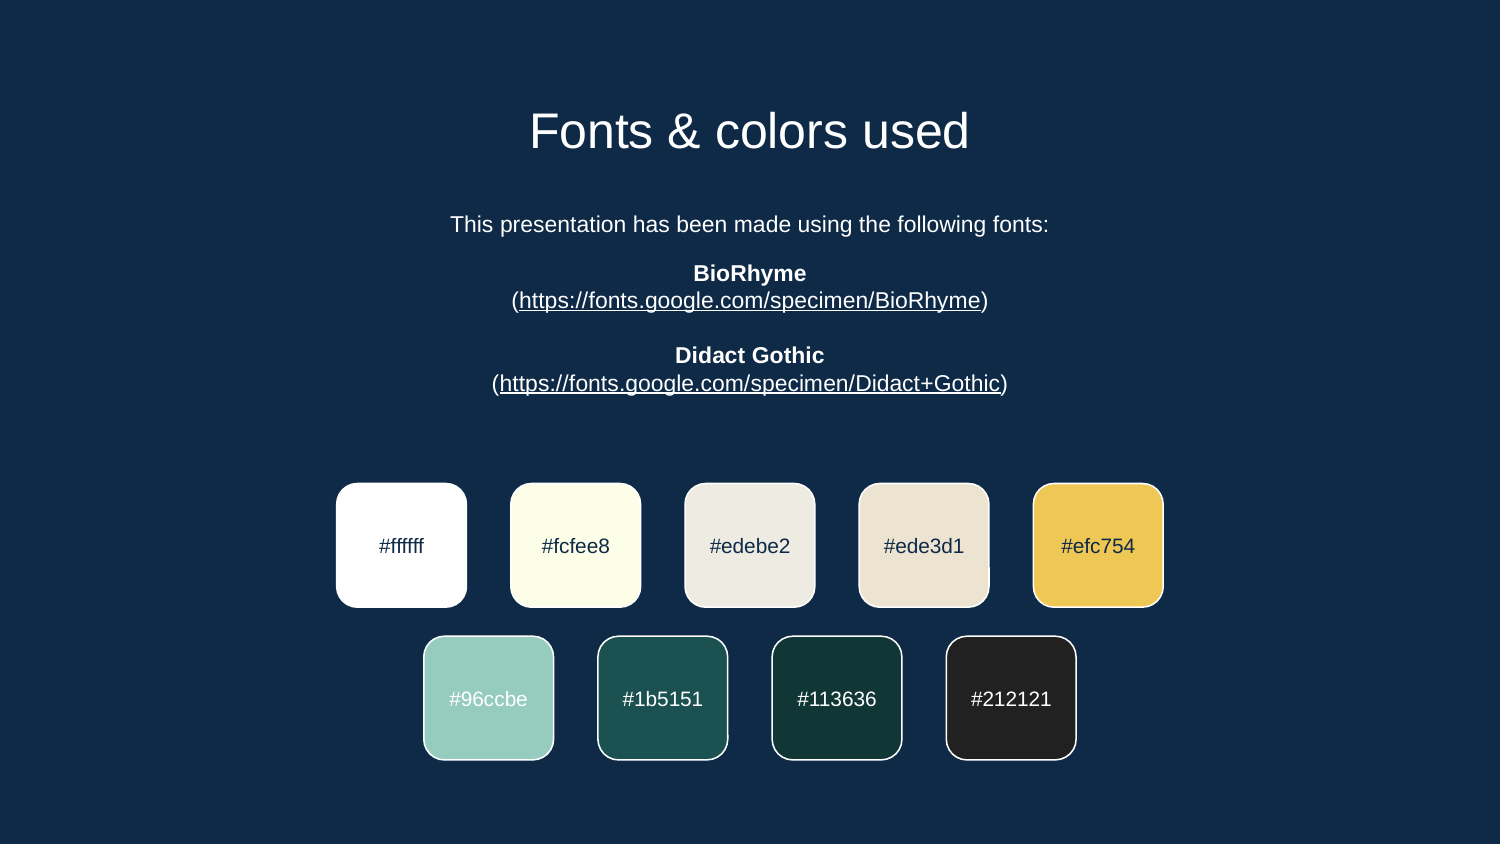

# Fonts & colors used
This presentation has been made using the following fonts:
BioRhyme
(https://fonts.google.com/specimen/BioRhyme)

Didact Gothic
(https://fonts.google.com/specimen/Didact+Gothic)

#ffffff
#fcfee8
#edebe2
#ede3d1
#efc754

#96ccbe
#1b5151
#113636
#212121